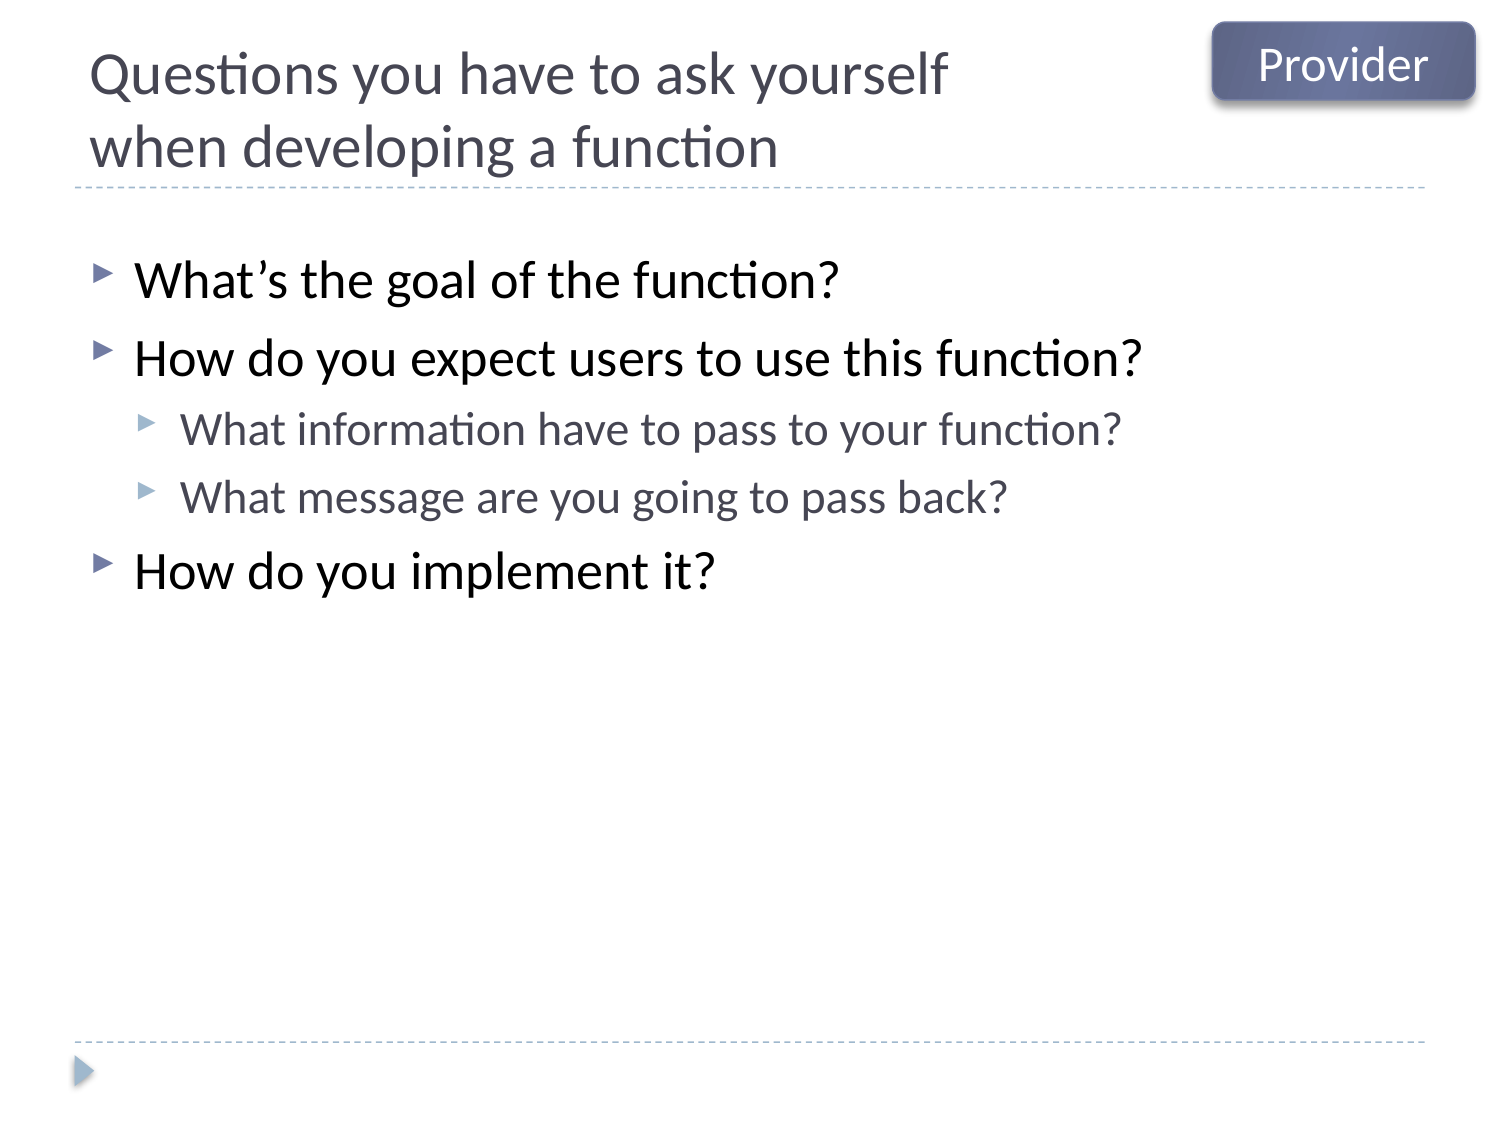

Provider
# Questions you have to ask yourself when developing a function
What’s the goal of the function?
How do you expect users to use this function?
What information have to pass to your function?
What message are you going to pass back?
How do you implement it?